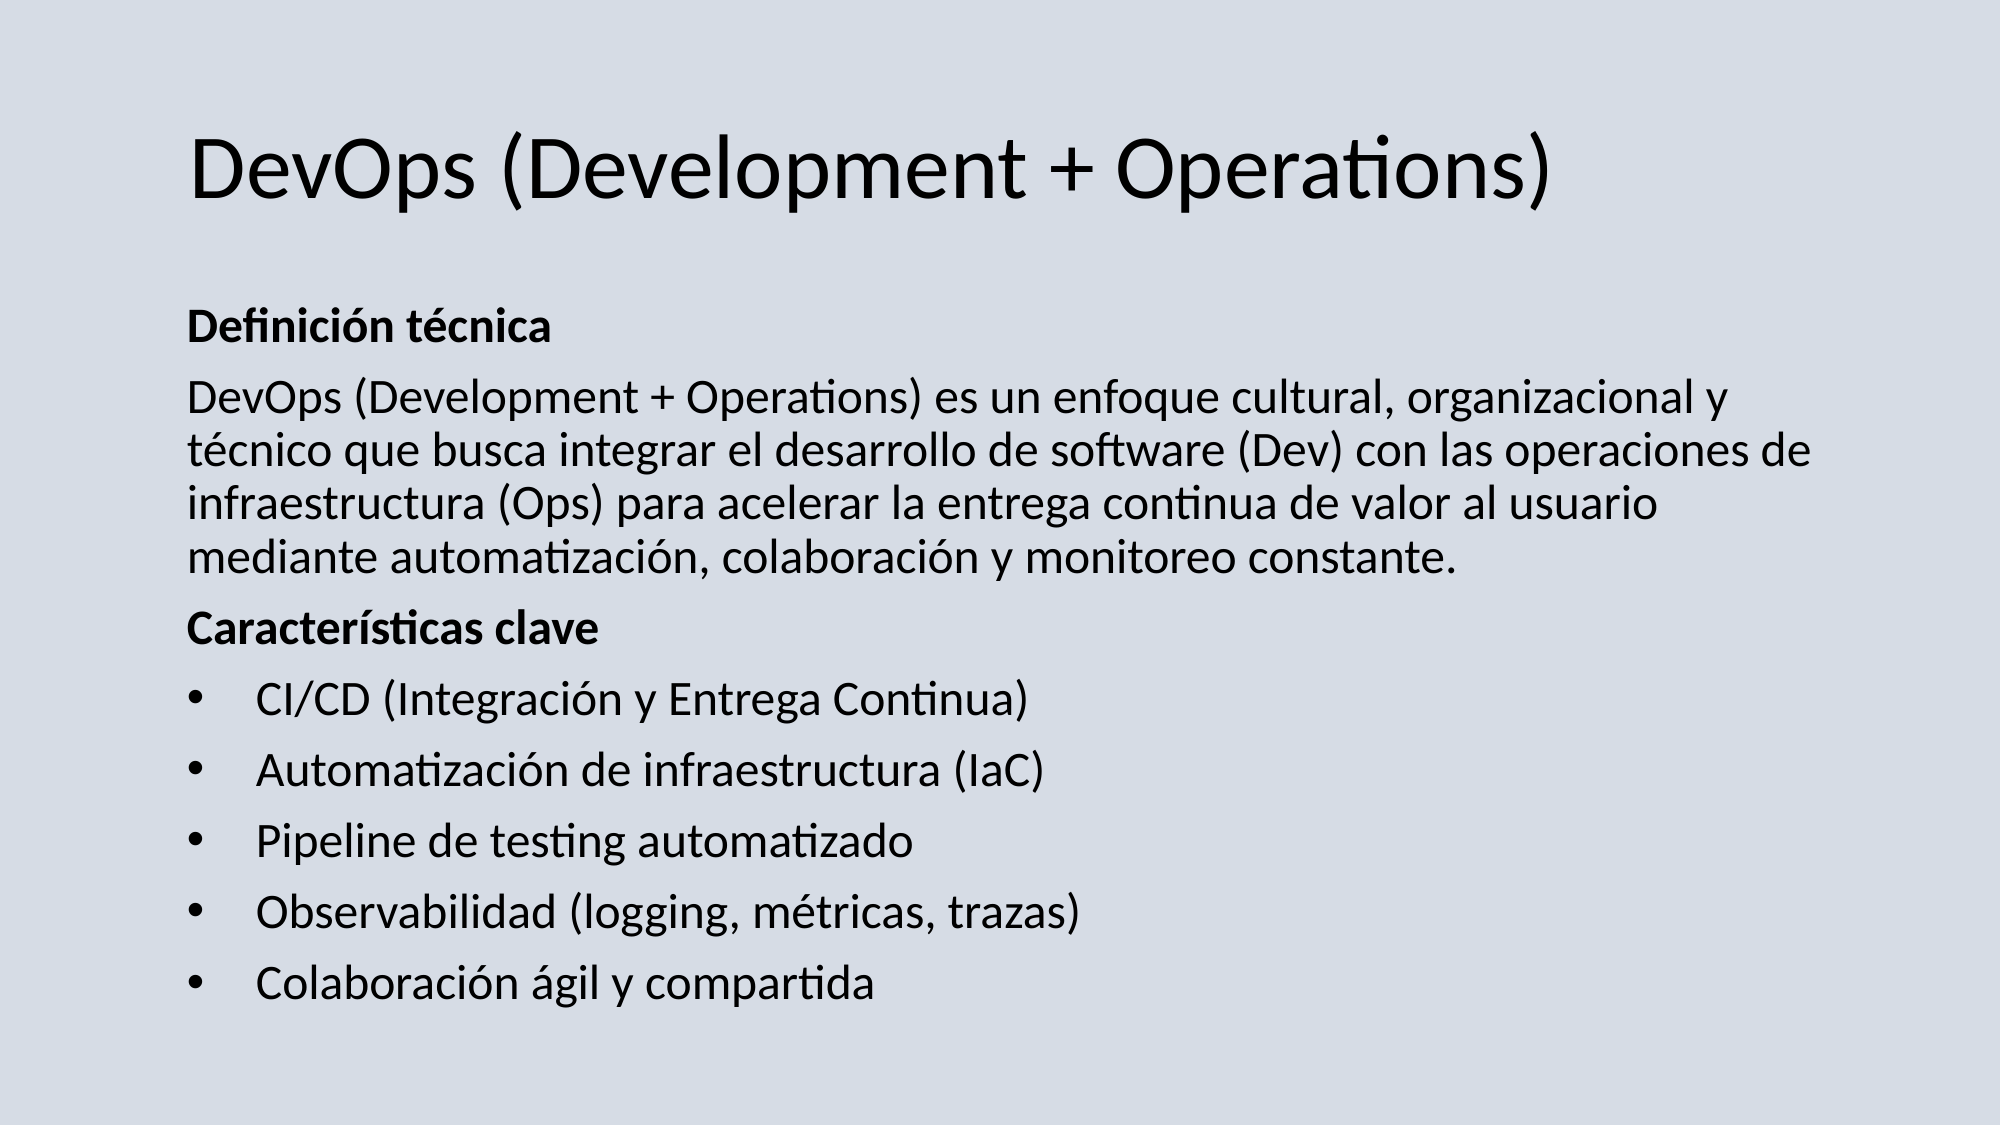

# DevOps (Development + Operations)
Definición técnica
DevOps (Development + Operations) es un enfoque cultural, organizacional y técnico que busca integrar el desarrollo de software (Dev) con las operaciones de infraestructura (Ops) para acelerar la entrega continua de valor al usuario mediante automatización, colaboración y monitoreo constante.
Características clave
CI/CD (Integración y Entrega Continua)
Automatización de infraestructura (IaC)
Pipeline de testing automatizado
Observabilidad (logging, métricas, trazas)
Colaboración ágil y compartida